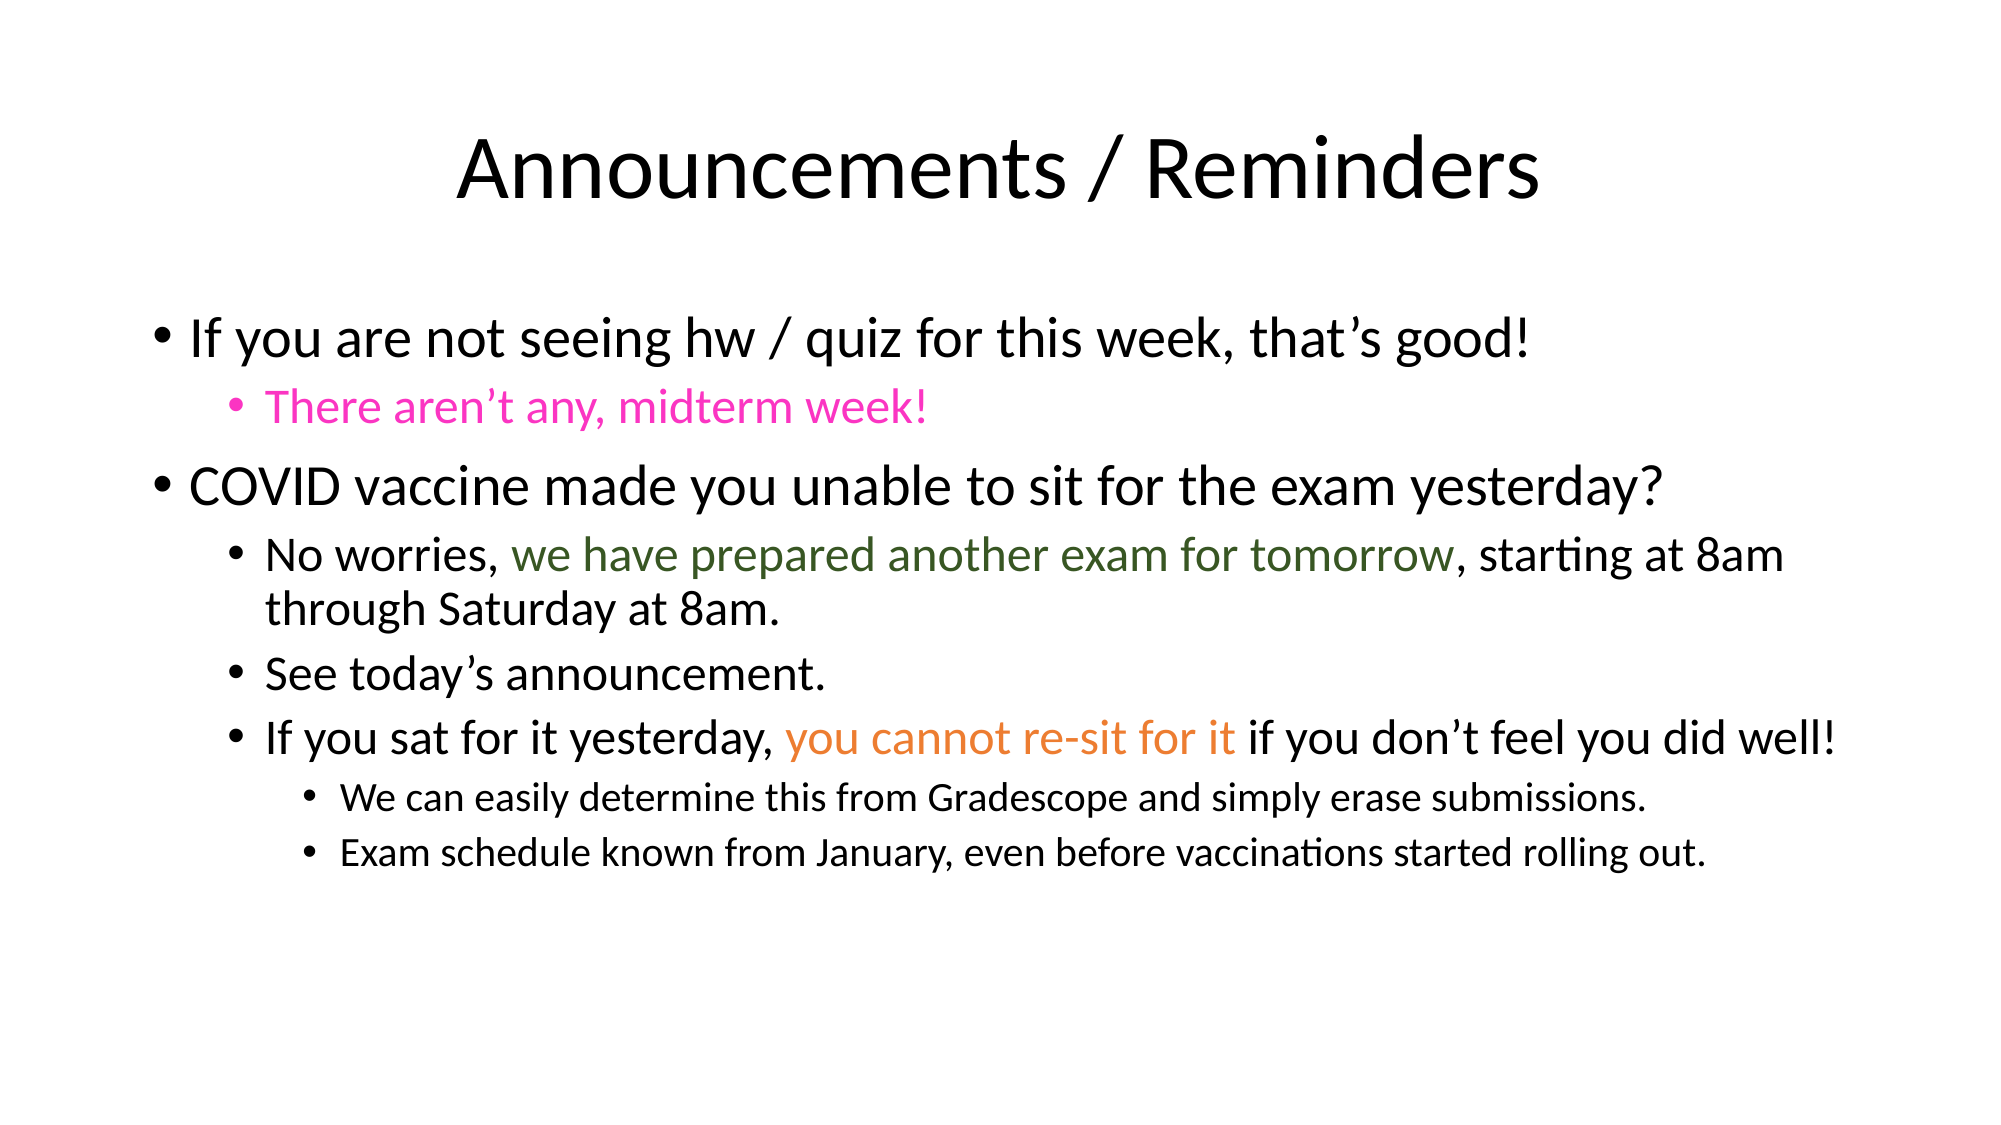

# Announcements / Reminders
If you are not seeing hw / quiz for this week, that’s good!
There aren’t any, midterm week!
COVID vaccine made you unable to sit for the exam yesterday?
No worries, we have prepared another exam for tomorrow, starting at 8am through Saturday at 8am.
See today’s announcement.
If you sat for it yesterday, you cannot re-sit for it if you don’t feel you did well!
We can easily determine this from Gradescope and simply erase submissions.
Exam schedule known from January, even before vaccinations started rolling out.